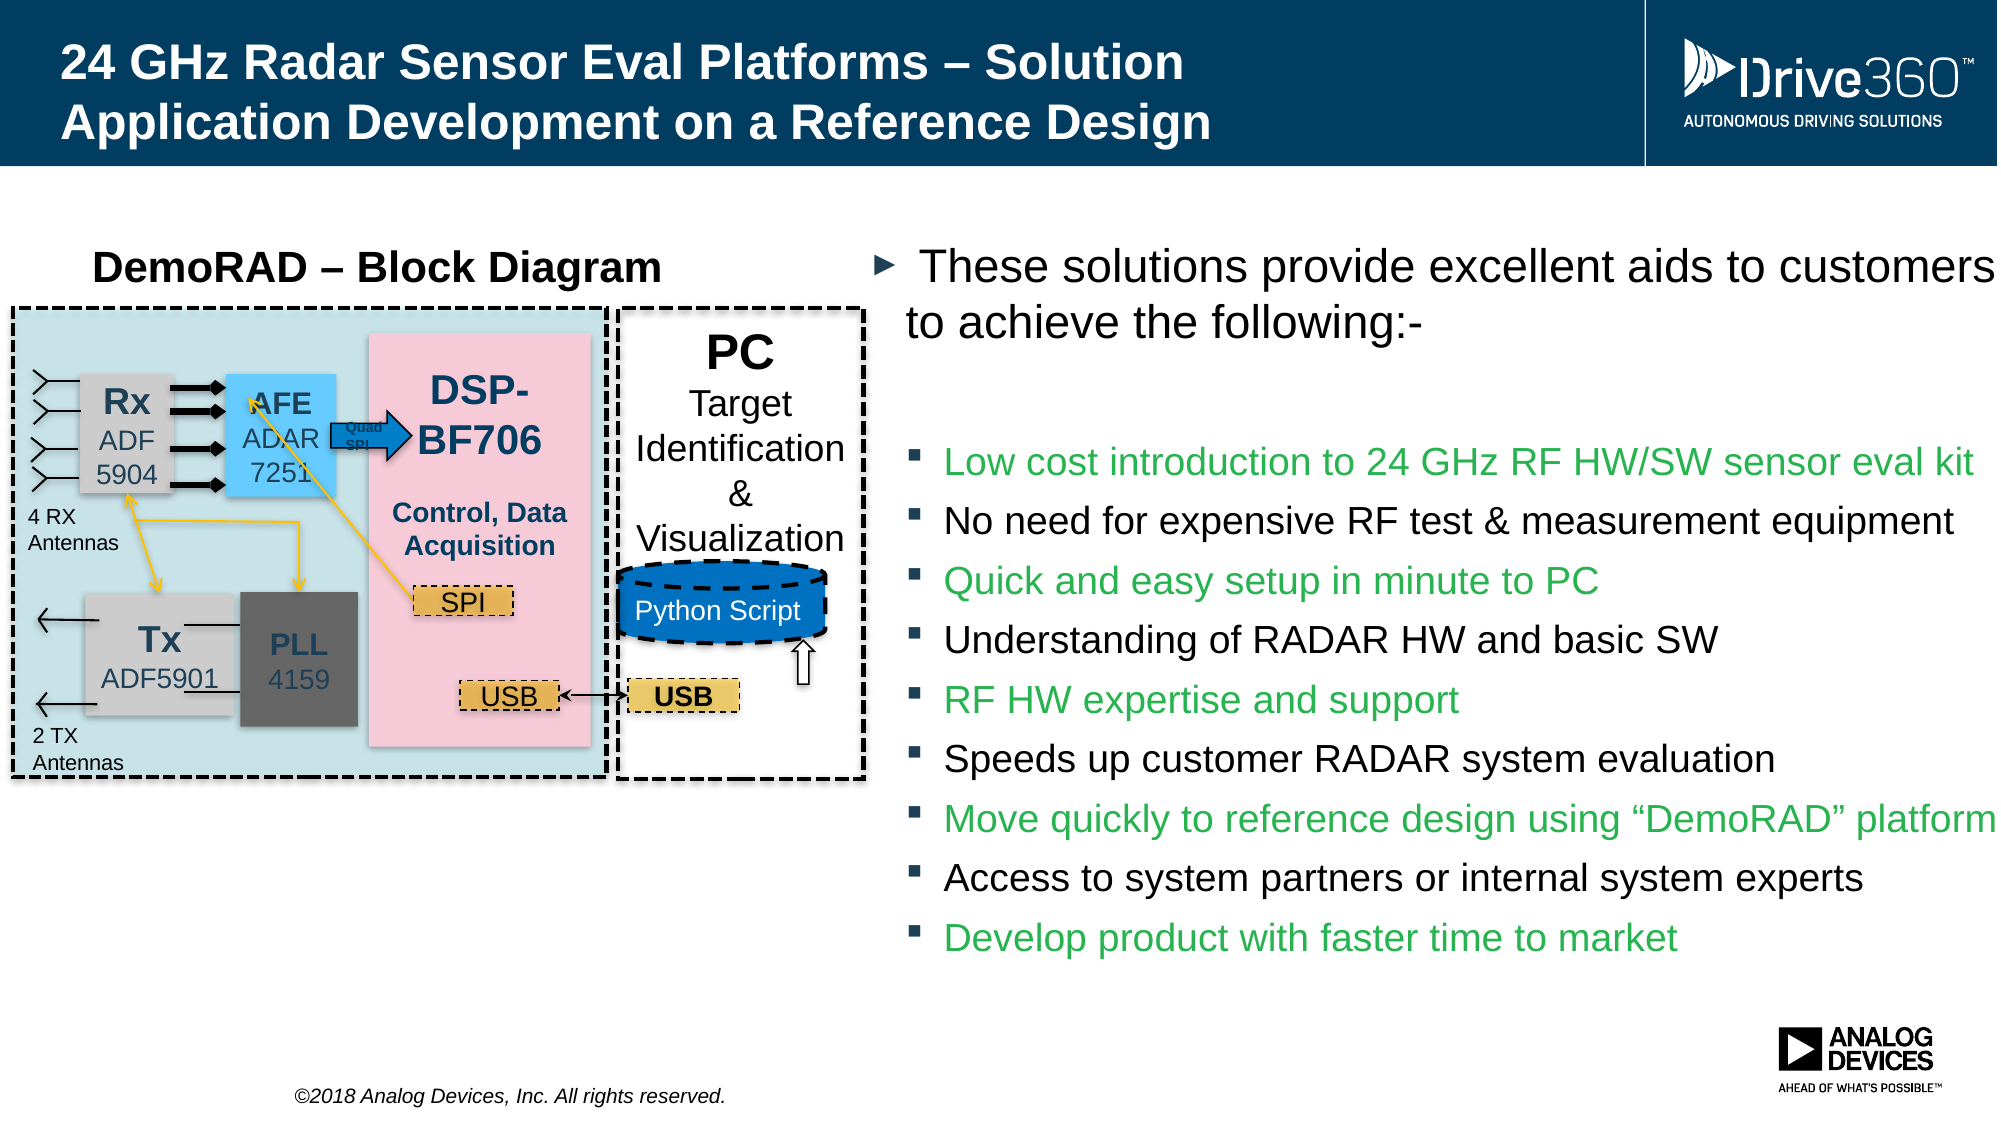

# 24 GHz Radar Sensor Eval Platforms – Solution Application Development on a Reference Design

 These solutions provide excellent aids to customers to achieve the following:-

Low cost introduction to 24 GHz RF HW/SW sensor eval kit
No need for expensive RF test & measurement equipment
Quick and easy setup in minute to PC
Understanding of RADAR HW and basic SW
RF HW expertise and support
Speeds up customer RADAR system evaluation
Move quickly to reference design using “DemoRAD” platform
Access to system partners or internal system experts
Develop product with faster time to market

DemoRAD – Block Diagram

PC
Target Identification & Visualization

DSP-
BF706

Control, Data Acquisition
AFE
ADAR7251
Rx
ADF5904
Quad SPI
4 RX Antennas
Python Script
SPI
PLL
4159
Tx
ADF5901

USB
USB
2 TX Antennas
©2018 Analog Devices, Inc. All rights reserved.